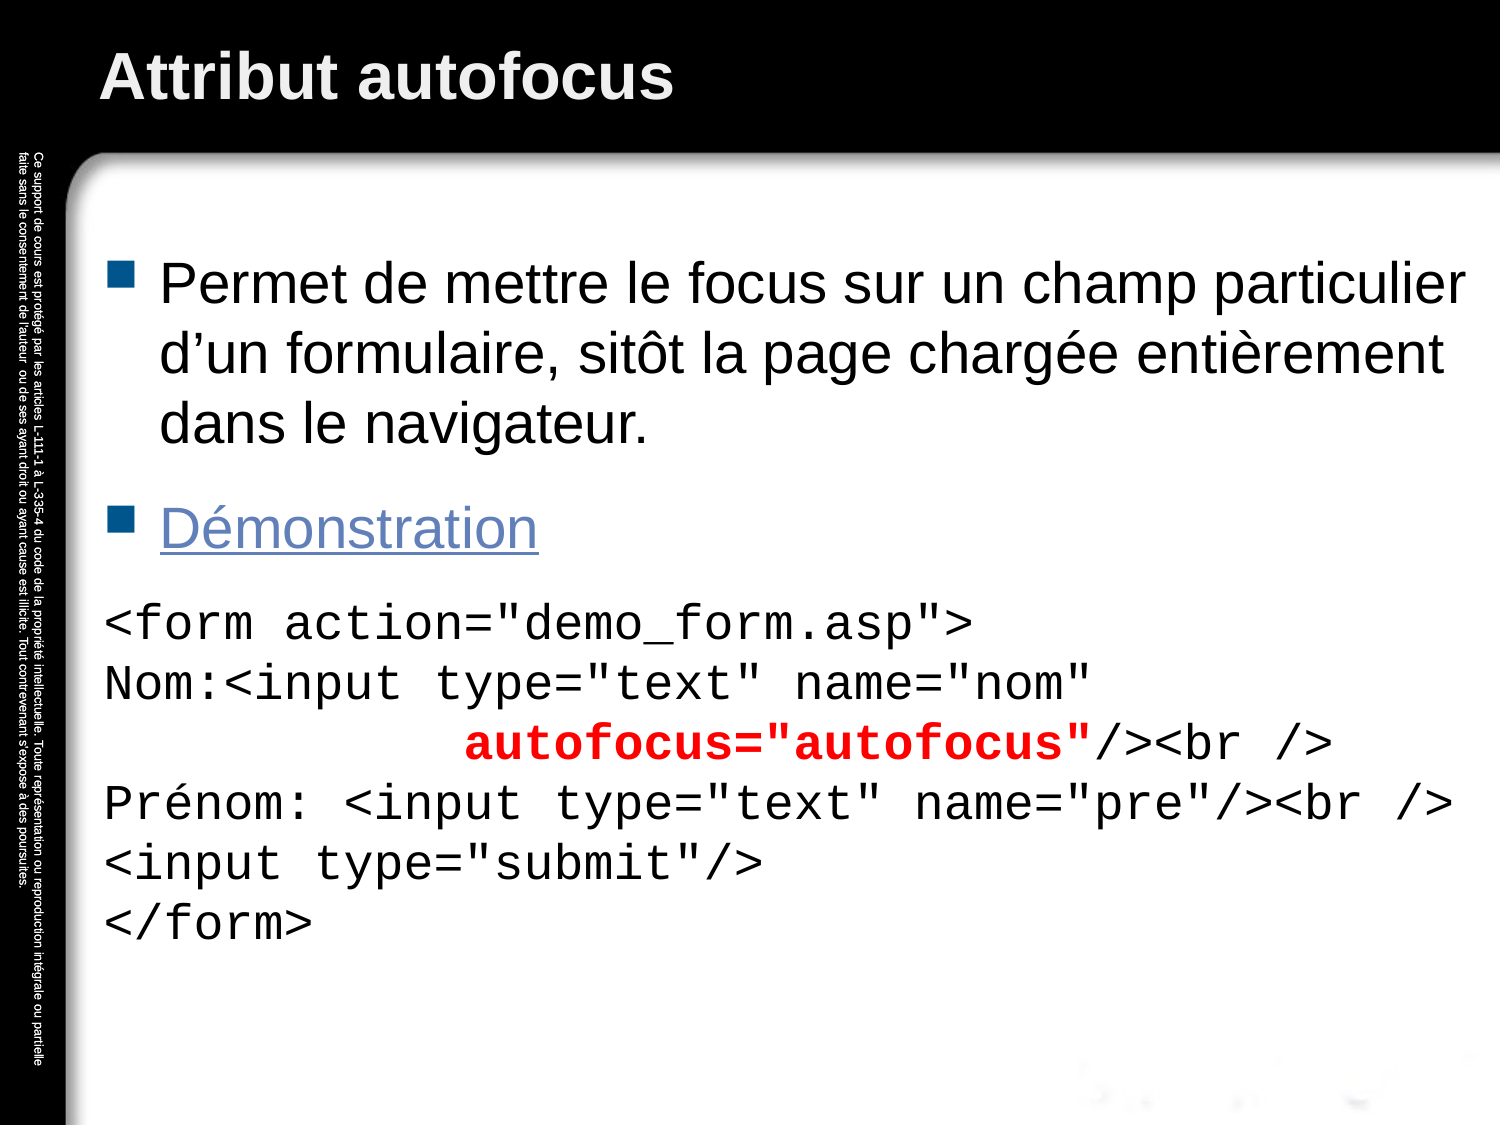

# Attribut autofocus
Permet de mettre le focus sur un champ particulier d’un formulaire, sitôt la page chargée entièrement dans le navigateur.
Démonstration
<form action="demo_form.asp">
Nom:<input type="text" name="nom"
            autofocus="autofocus"/><br />
Prénom: <input type="text" name="pre"/><br />
<input type="submit"/>
</form>